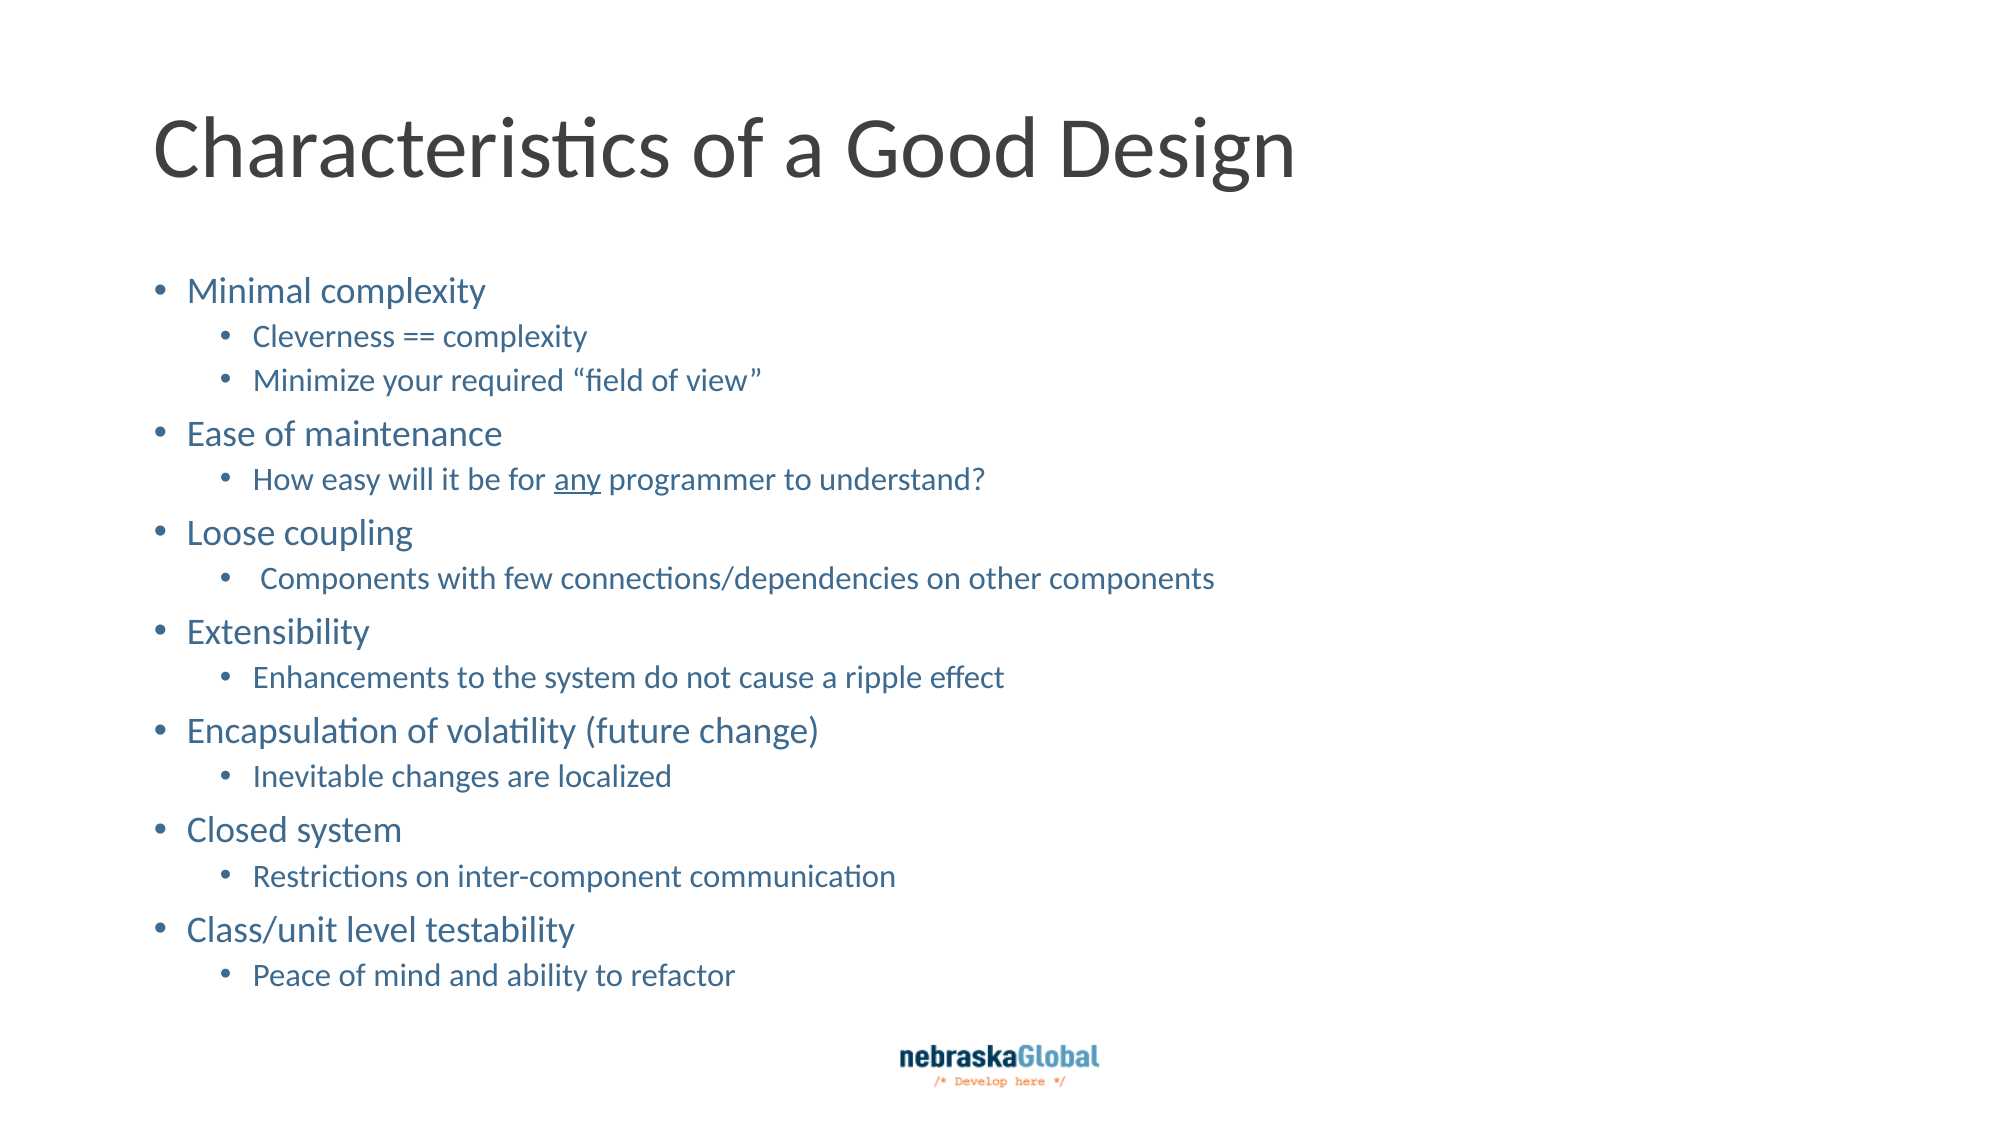

# Characteristics of a Good Design
Minimal complexity
Cleverness == complexity
Minimize your required “field of view”
Ease of maintenance
How easy will it be for any programmer to understand?
Loose coupling
 Components with few connections/dependencies on other components
Extensibility
Enhancements to the system do not cause a ripple effect
Encapsulation of volatility (future change)
Inevitable changes are localized
Closed system
Restrictions on inter-component communication
Class/unit level testability
Peace of mind and ability to refactor